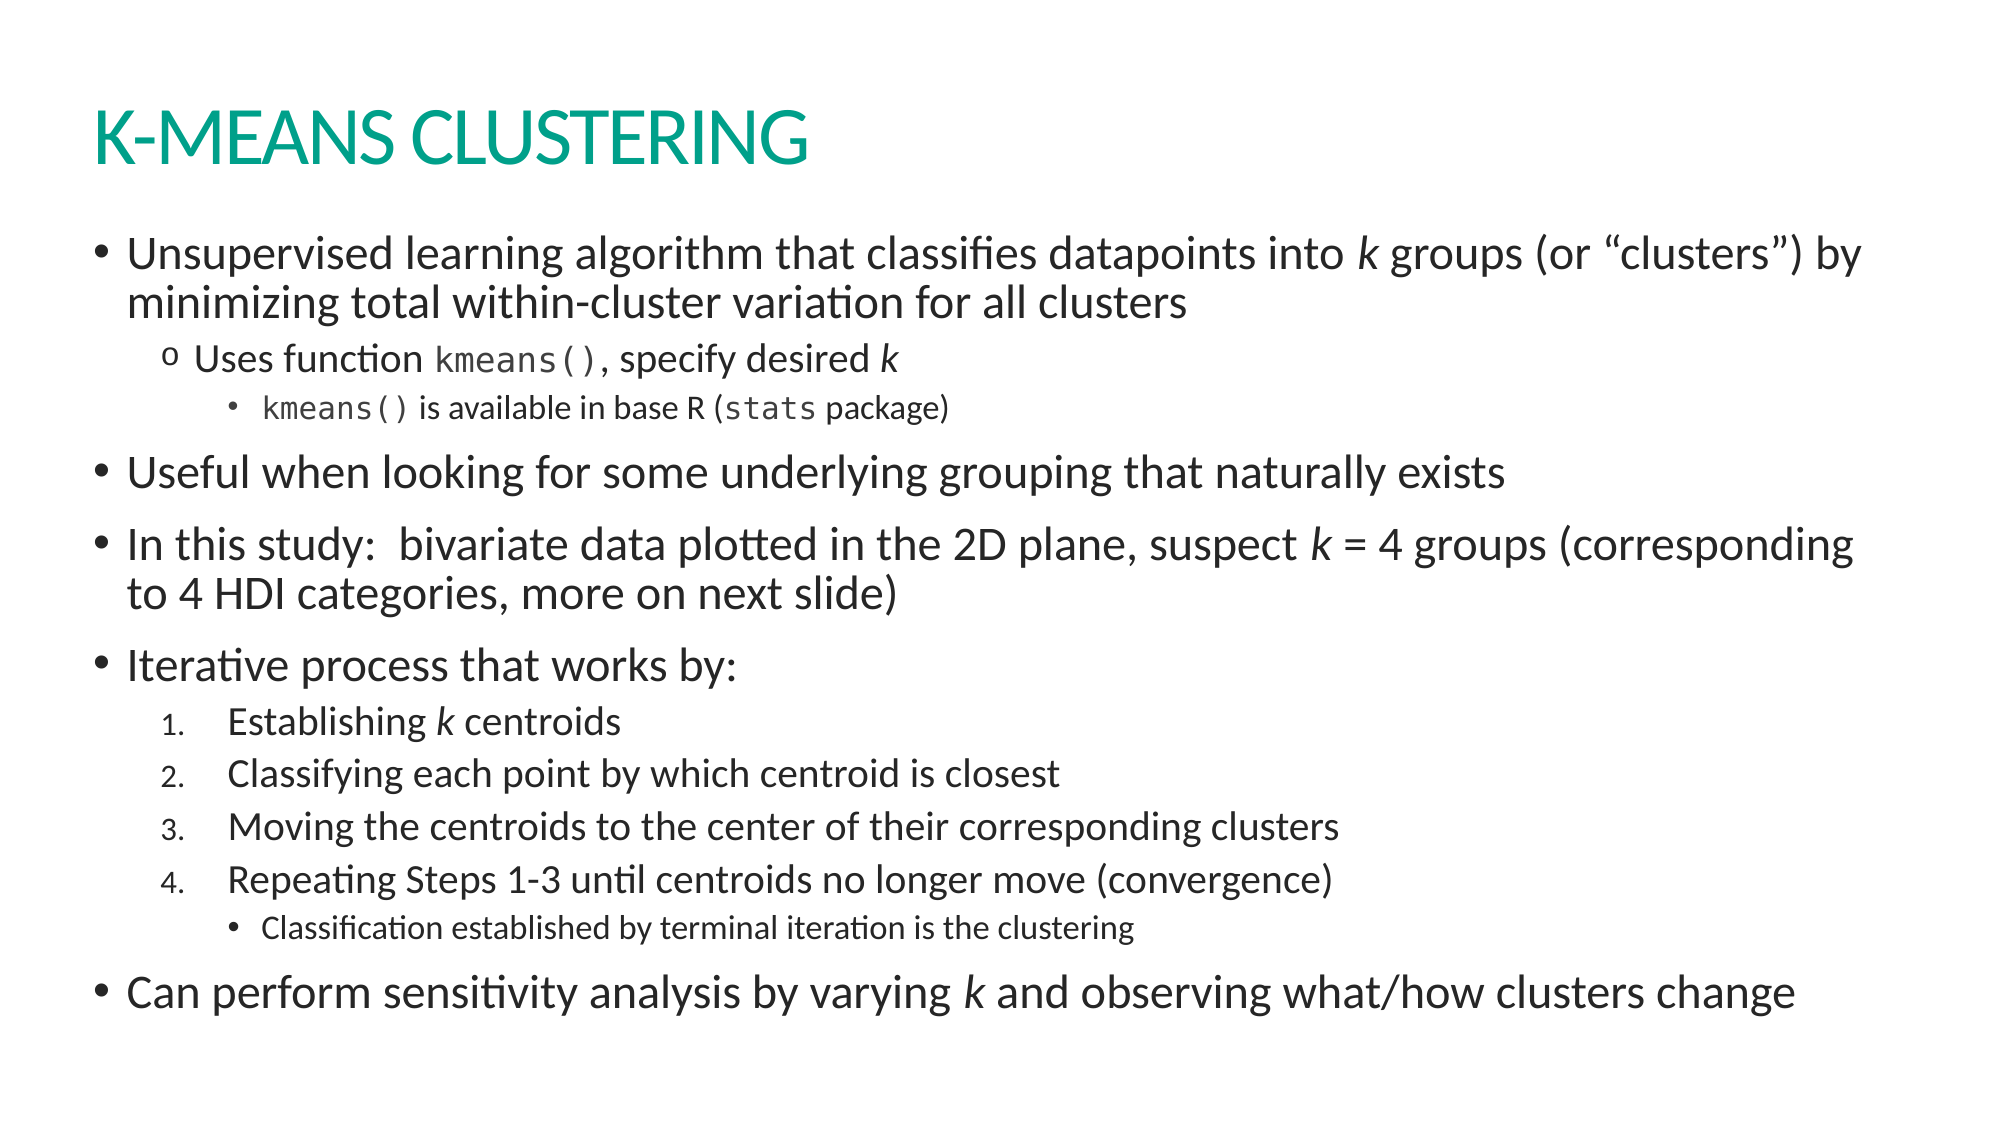

# K-MEANS CLUSTERING
Unsupervised learning algorithm that classifies datapoints into k groups (or “clusters”) by minimizing total within-cluster variation for all clusters
Uses function kmeans(), specify desired k
kmeans() is available in base R (stats package)
Useful when looking for some underlying grouping that naturally exists
In this study:  bivariate data plotted in the 2D plane, suspect k = 4 groups (corresponding to 4 HDI categories, more on next slide)
Iterative process that works by:
Establishing k centroids
Classifying each point by which centroid is closest
Moving the centroids to the center of their corresponding clusters
Repeating Steps 1-3 until centroids no longer move (convergence)
Classification established by terminal iteration is the clustering
Can perform sensitivity analysis by varying k and observing what/how clusters change